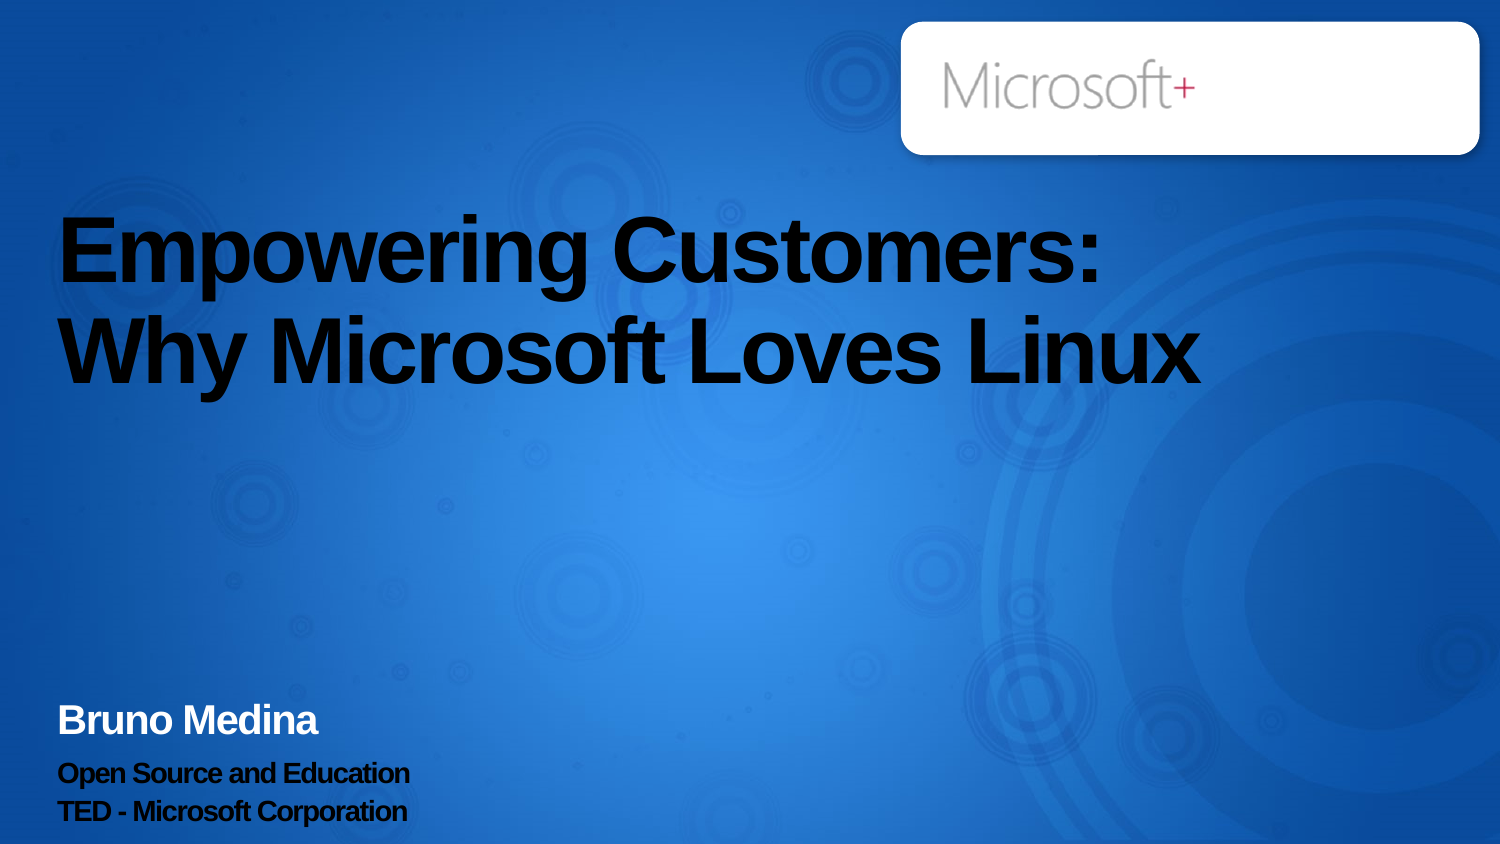

# Empowering Customers: Why Microsoft Loves Linux
Bruno Medina
Open Source and Education
TED - Microsoft Corporation